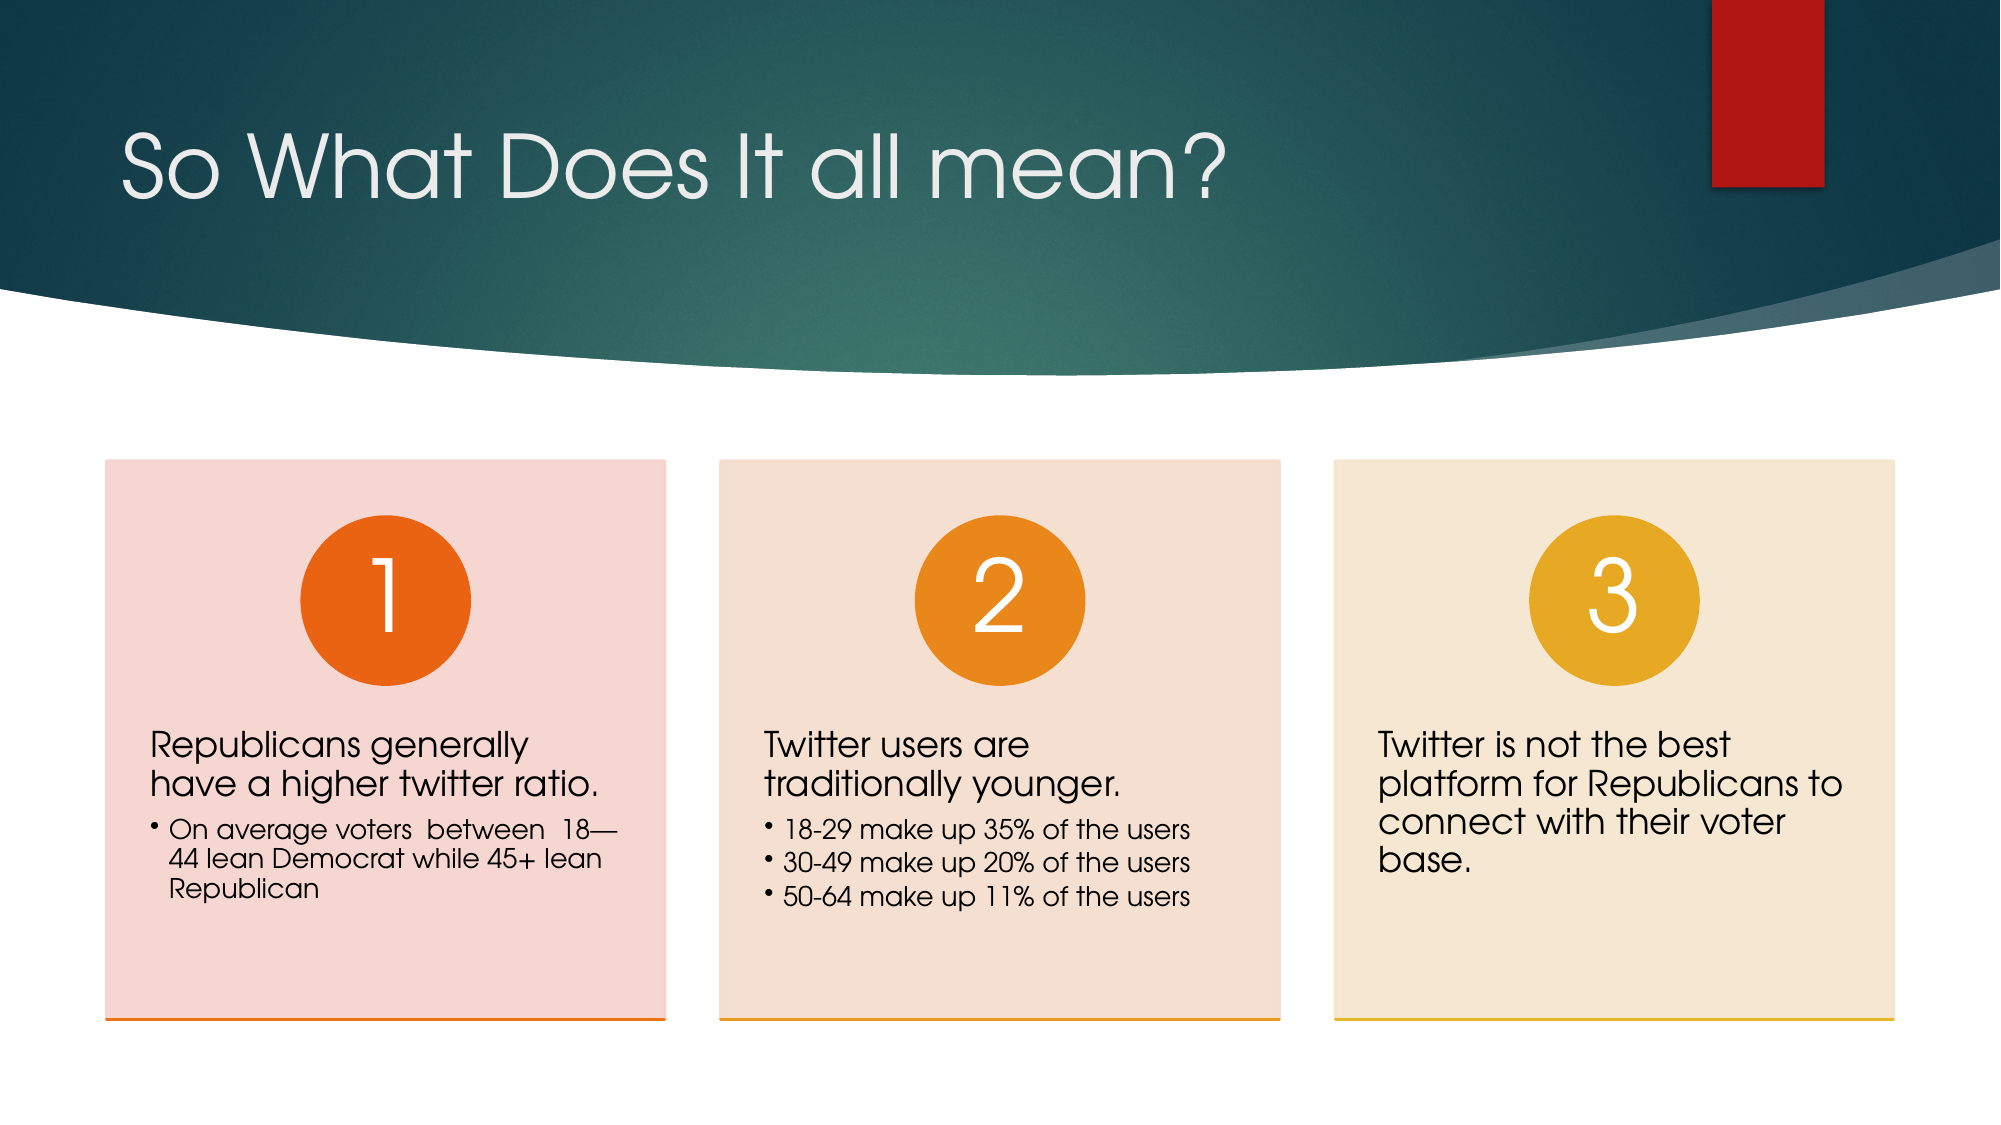

# So What Does It all mean?

Republicans generally have a higher twitter ratio.
On average voters  between  18—44 lean Democrat while 45+ lean Republican
1
Twitter users are traditionally younger.
18-29 make up 35% of the users
30-49 make up 20% of the users
50-64 make up 11% of the users
2
Twitter is not the best platform for Republicans to connect with their voter base.
3